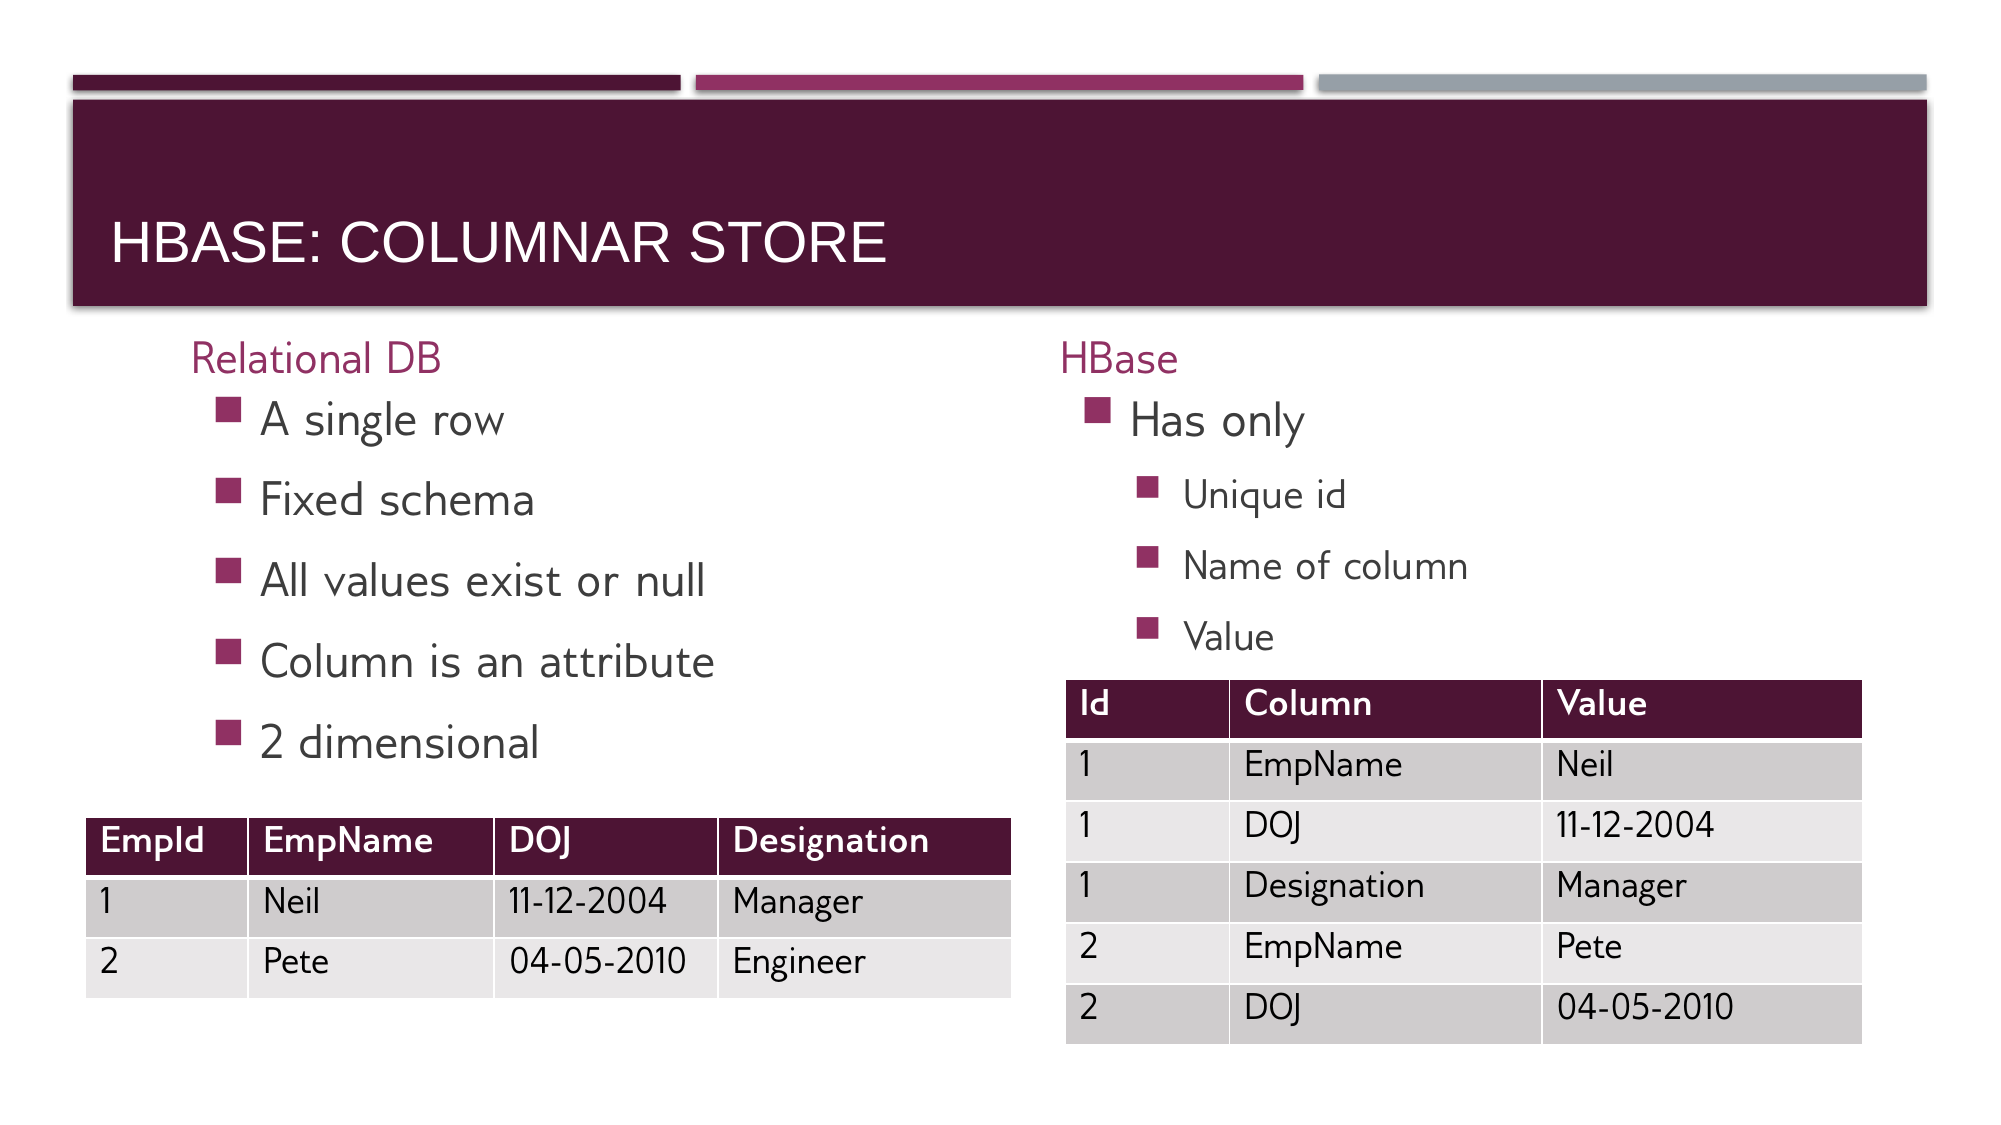

# HBase: Columnar Store
Relational DB
HBase
A single row
Fixed schema
All values exist or null
Column is an attribute
2 dimensional
Has only
Unique id
Name of column
Value
| Id | Column | Value |
| --- | --- | --- |
| 1 | EmpName | Neil |
| 1 | DOJ | 11-12-2004 |
| 1 | Designation | Manager |
| 2 | EmpName | Pete |
| 2 | DOJ | 04-05-2010 |
| EmpId | EmpName | DOJ | Designation |
| --- | --- | --- | --- |
| 1 | Neil | 11-12-2004 | Manager |
| 2 | Pete | 04-05-2010 | Engineer |